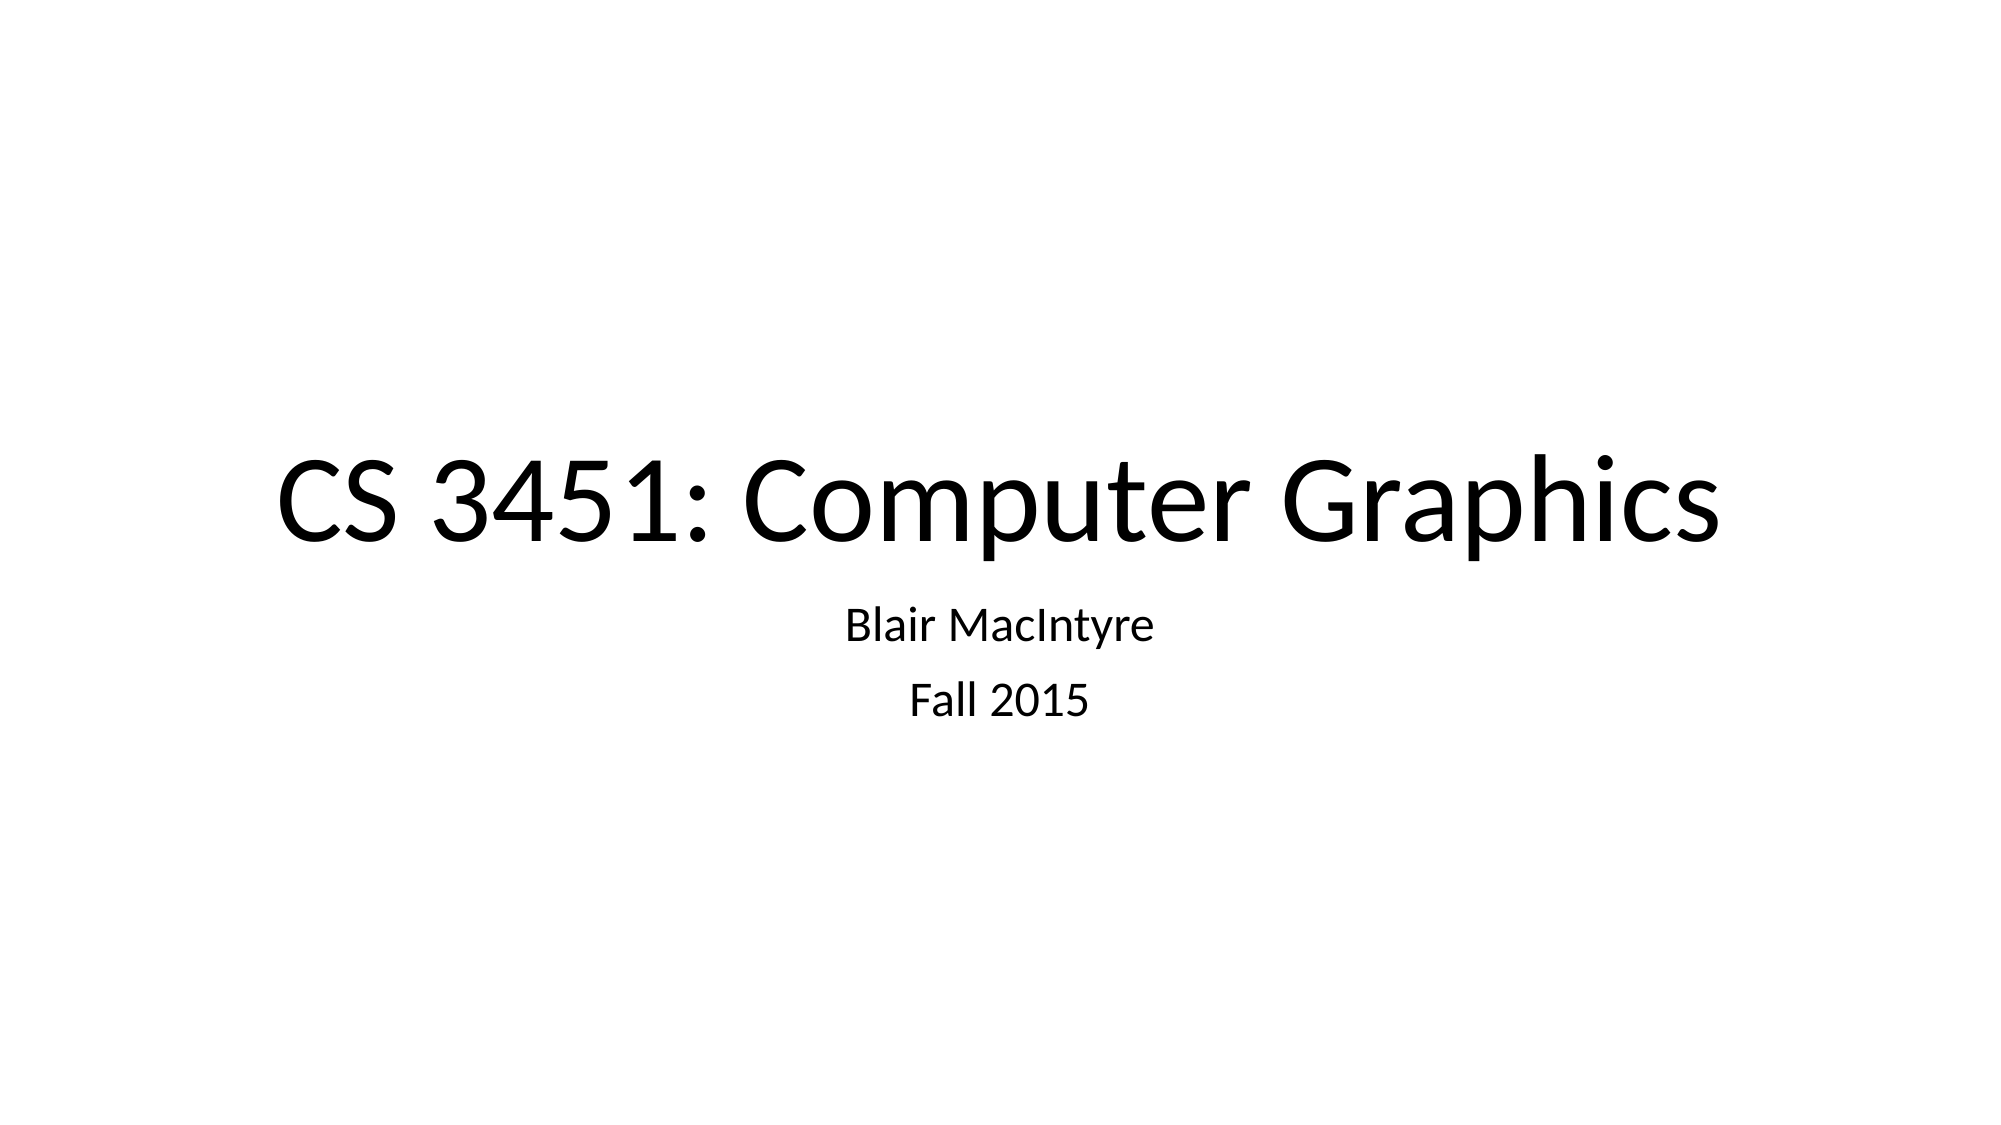

# CS 3451: Computer Graphics
Blair MacIntyre
Fall 2015